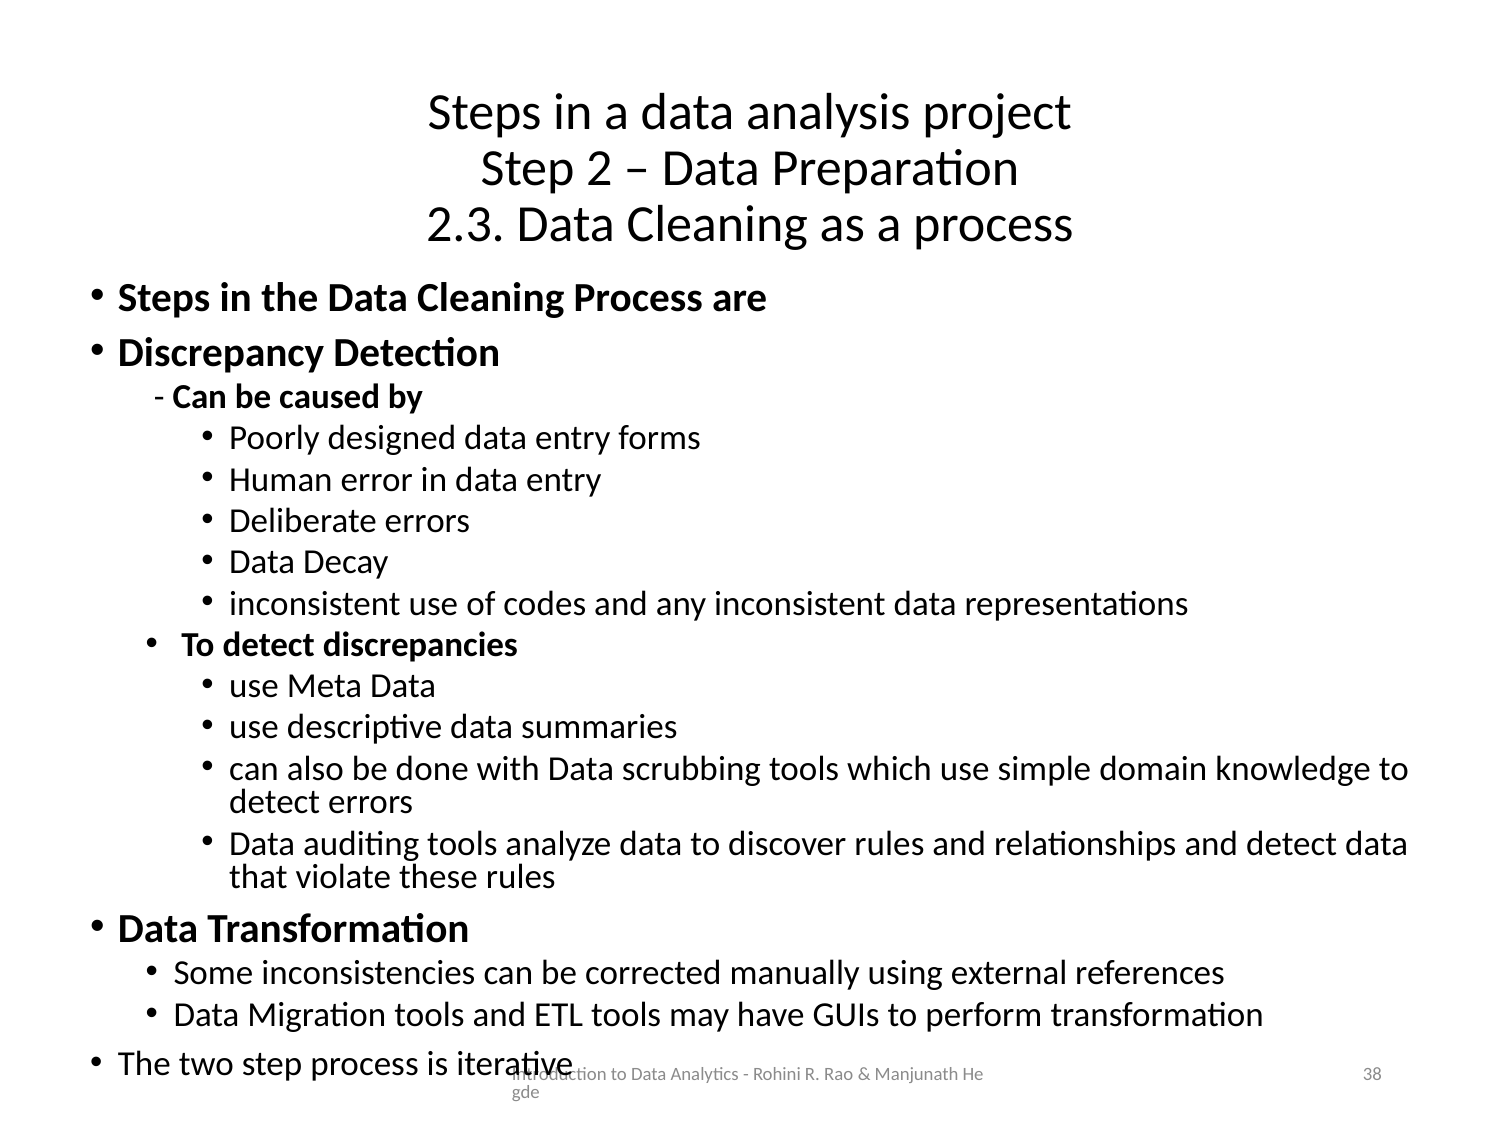

# Steps in a data analysis project Step 2 – Data Preparation 2.3. Data Cleaning as a process
Steps in the Data Cleaning Process are
Discrepancy Detection
 - Can be caused by
Poorly designed data entry forms
Human error in data entry
Deliberate errors
Data Decay
inconsistent use of codes and any inconsistent data representations
 To detect discrepancies
use Meta Data
use descriptive data summaries
can also be done with Data scrubbing tools which use simple domain knowledge to detect errors
Data auditing tools analyze data to discover rules and relationships and detect data that violate these rules
Data Transformation
Some inconsistencies can be corrected manually using external references
Data Migration tools and ETL tools may have GUIs to perform transformation
The two step process is iterative
Introduction to Data Analytics - Rohini R. Rao & Manjunath Hegde
38